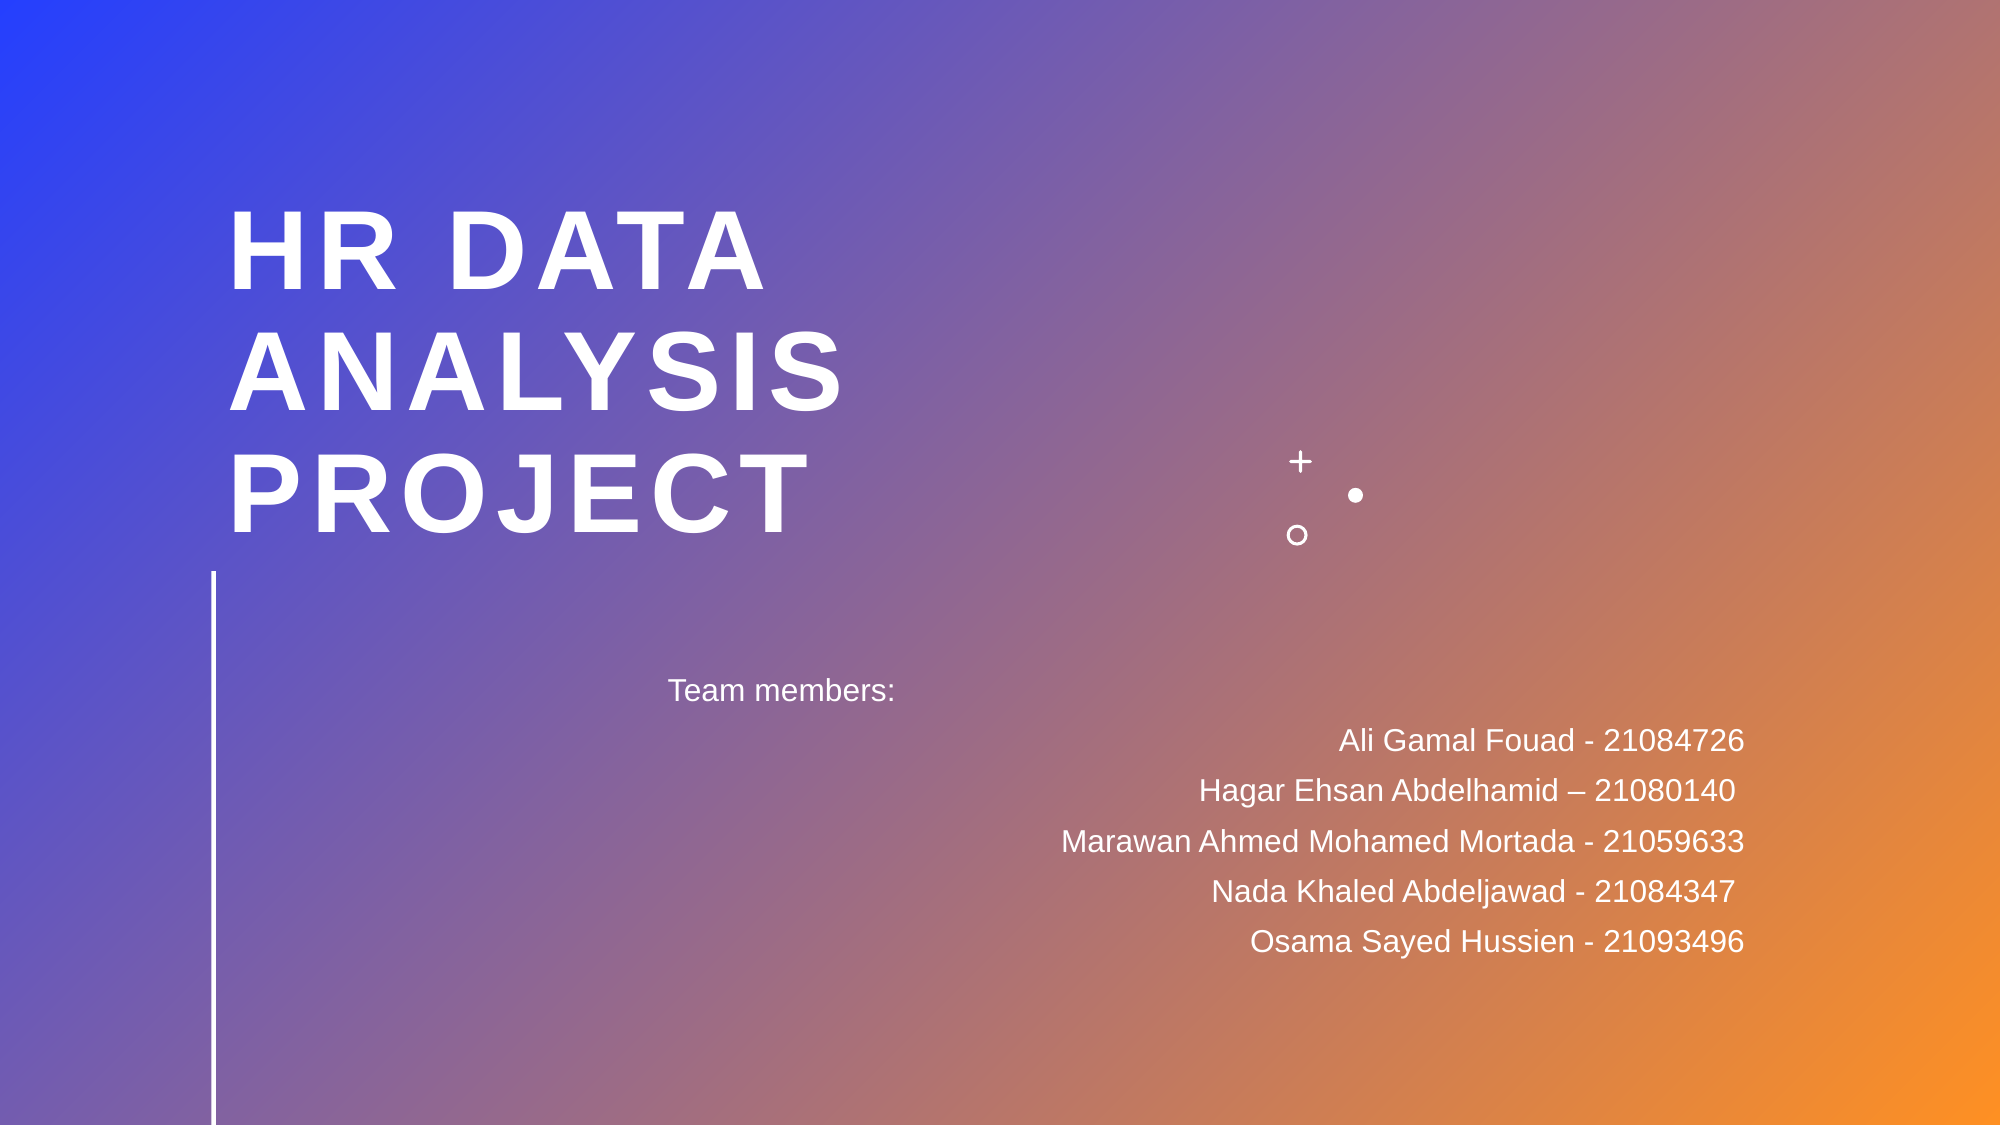

# HR Data analysis Project
Team members:
Ali Gamal Fouad - 21084726
Hagar Ehsan Abdelhamid – 21080140
Marawan Ahmed Mohamed Mortada - 21059633
Nada Khaled Abdeljawad - 21084347
Osama Sayed Hussien - 21093496